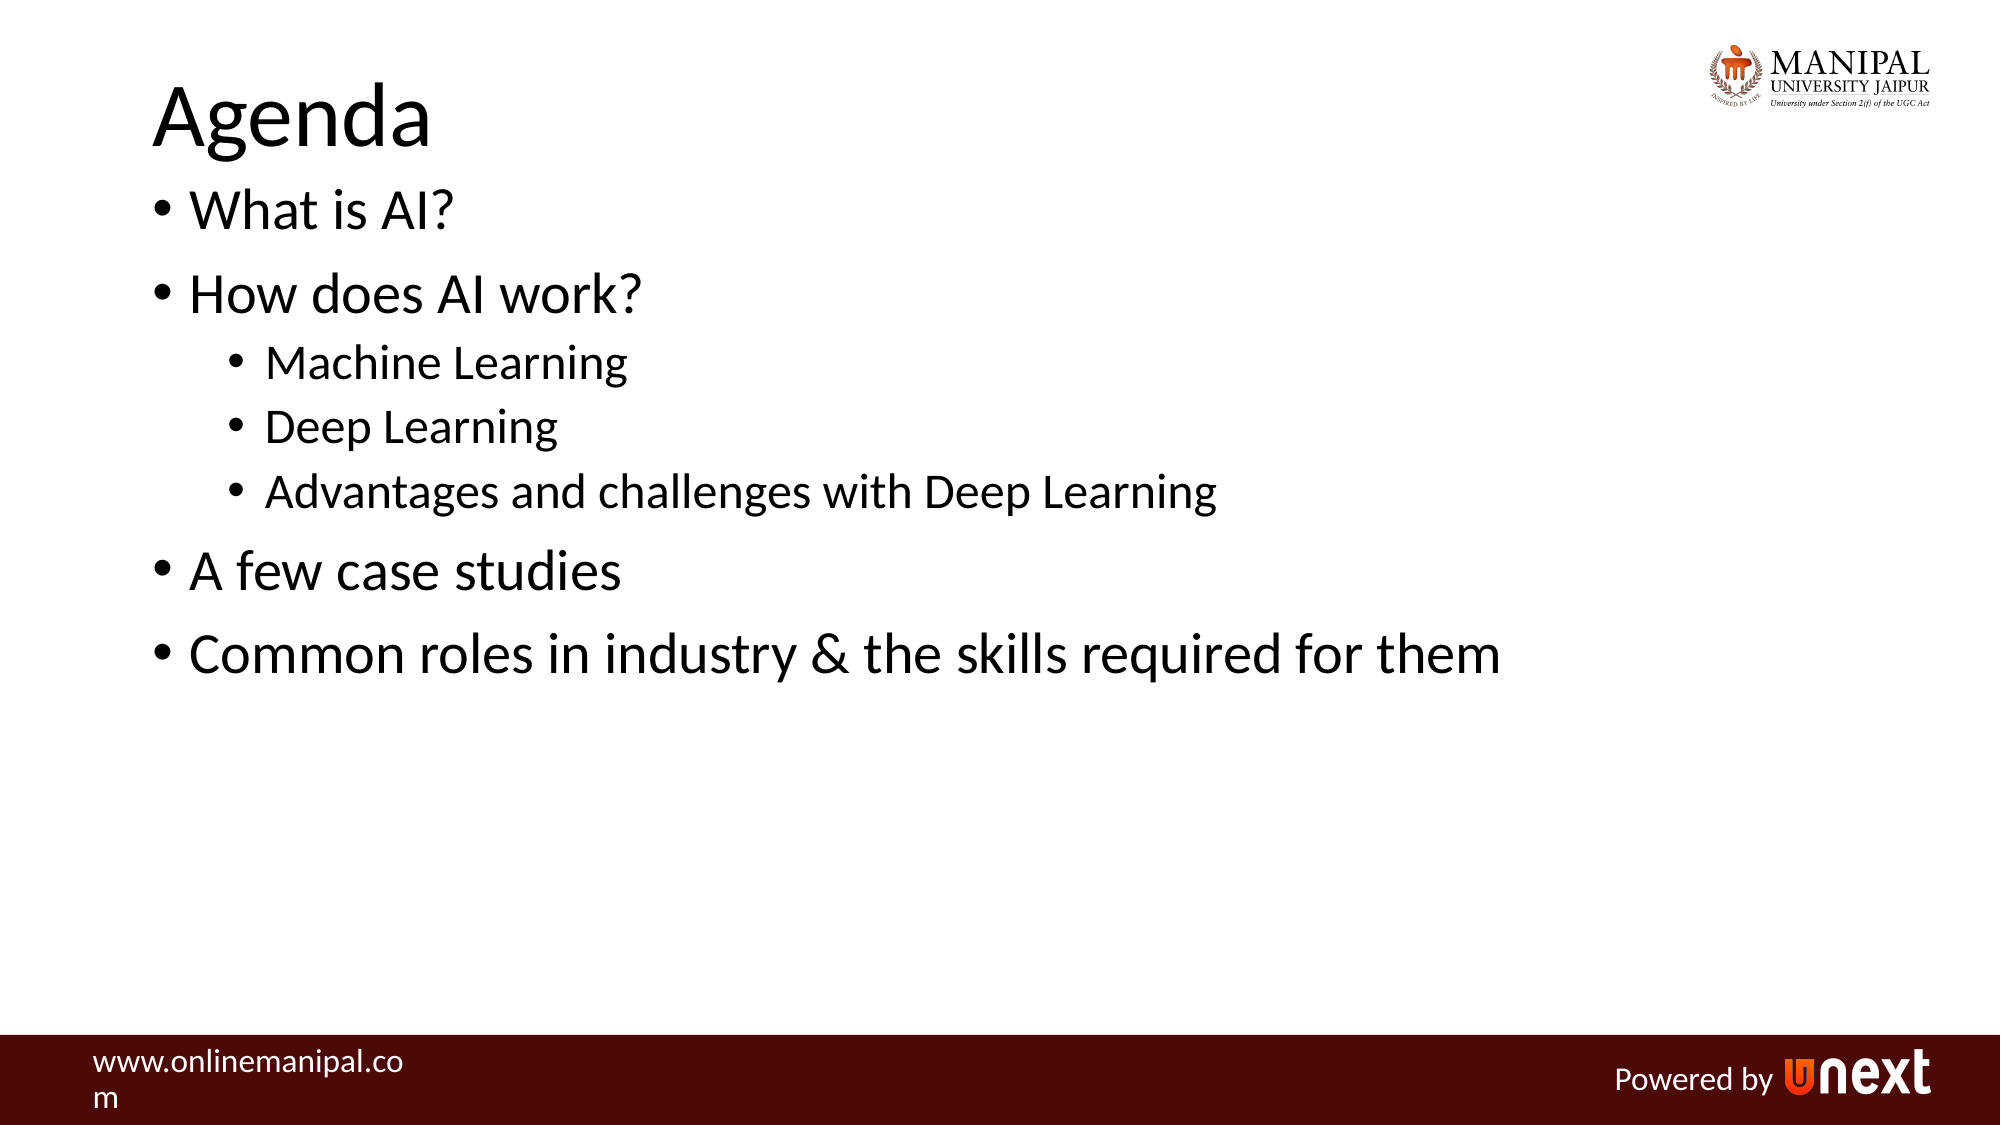

# Agenda
What is AI?
How does AI work?
Machine Learning
Deep Learning
Advantages and challenges with Deep Learning
A few case studies
Common roles in industry & the skills required for them